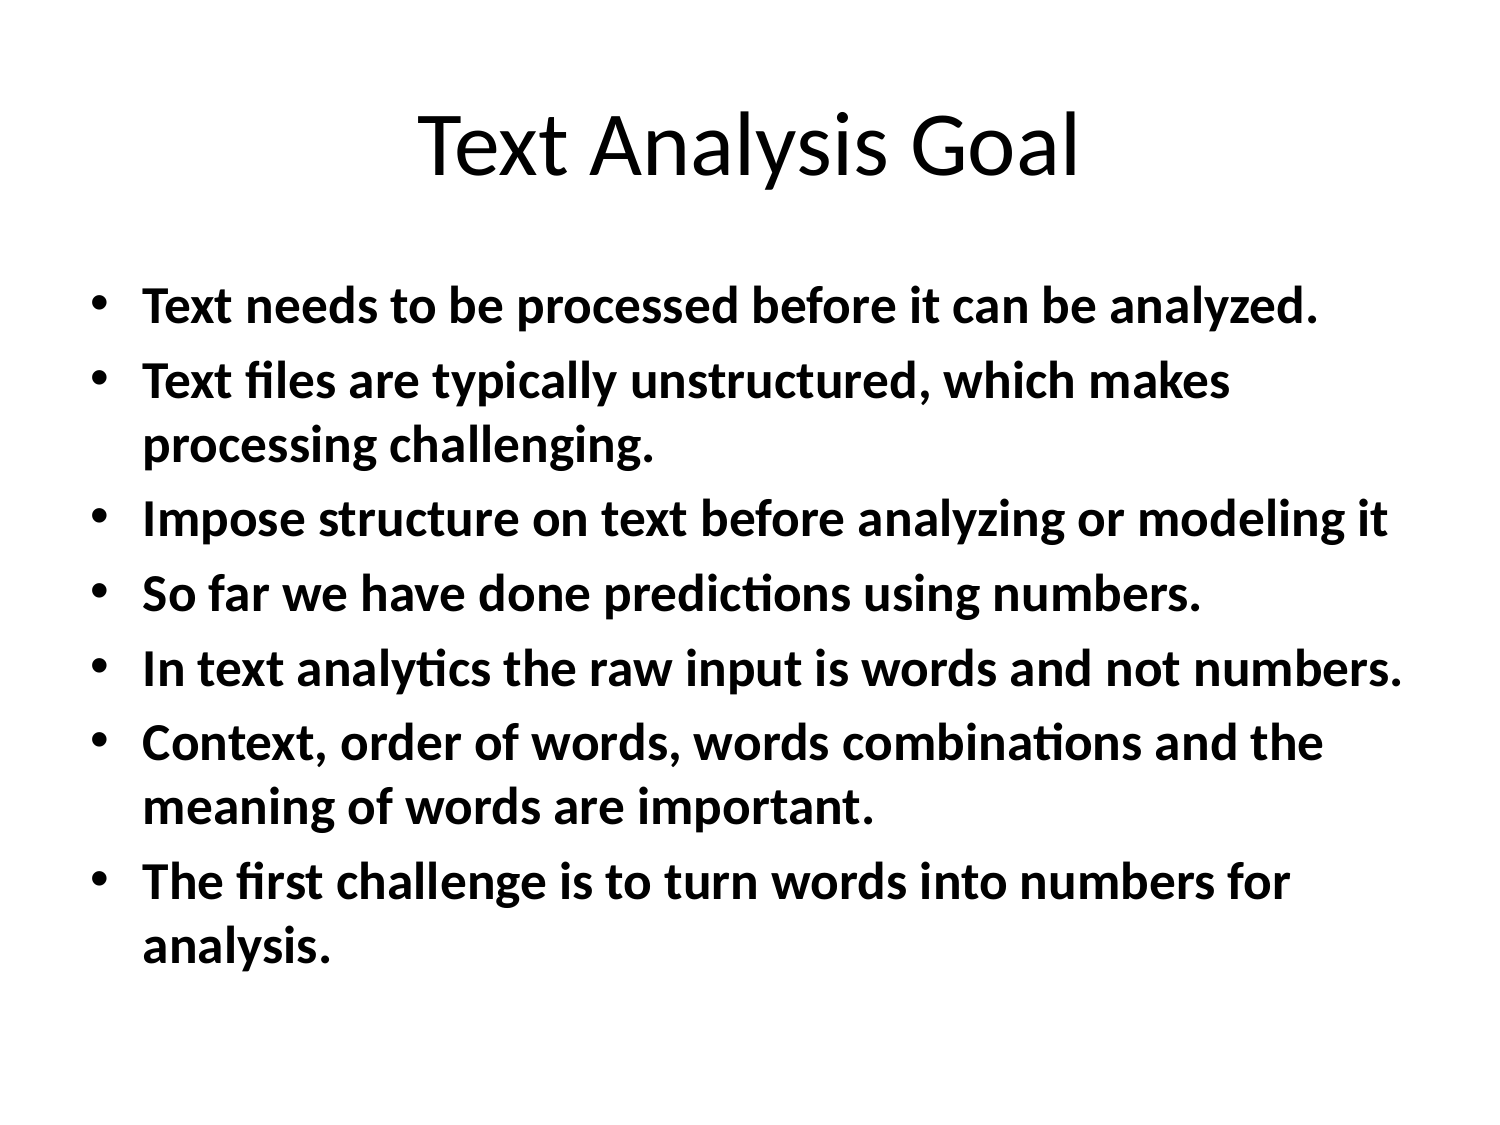

# Text Analysis Goal
Text needs to be processed before it can be analyzed.
Text files are typically unstructured, which makes processing challenging.
Impose structure on text before analyzing or modeling it
So far we have done predictions using numbers.
In text analytics the raw input is words and not numbers.
Context, order of words, words combinations and the meaning of words are important.
The first challenge is to turn words into numbers for analysis.